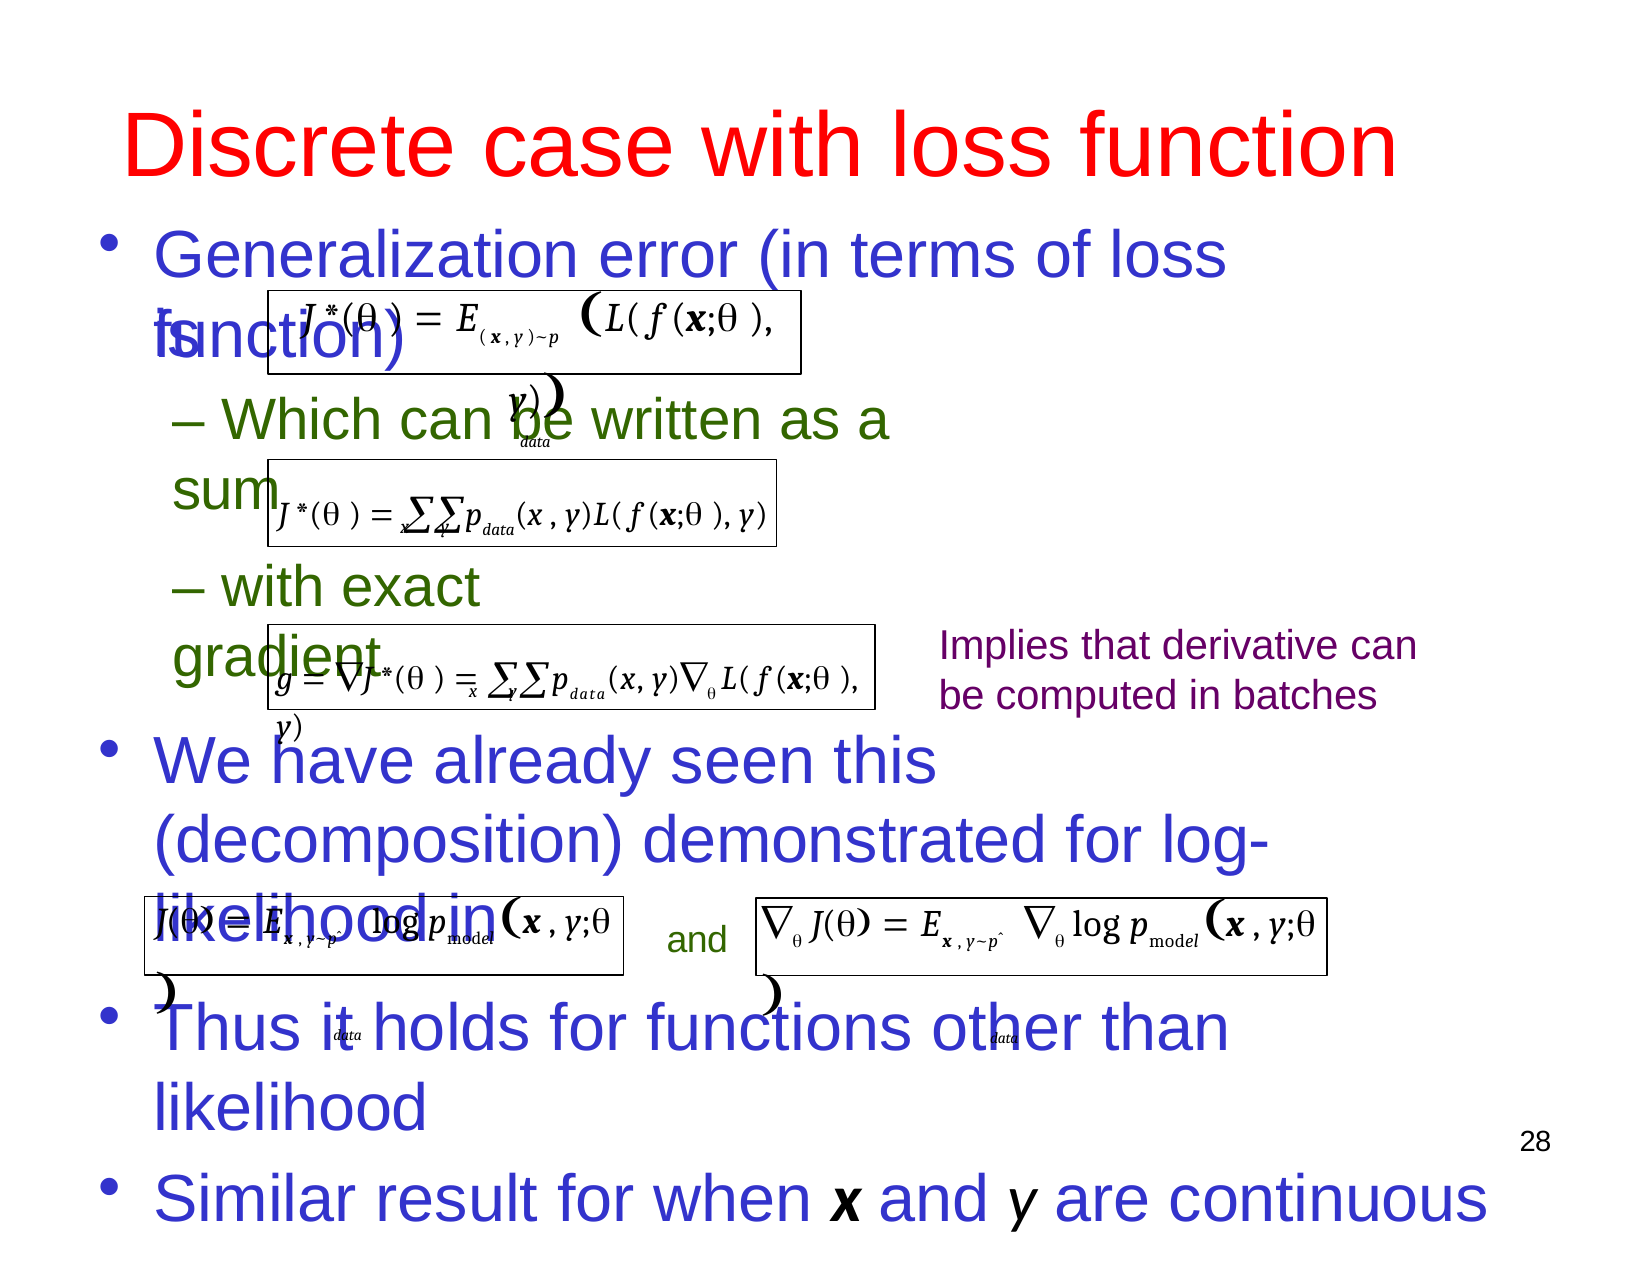

# Discrete case with loss function
Generalization error (in terms of loss function)
J *(θ ) = E( x , y )~p	(L( f (x;θ ), y))
data
is

– Which can be written as a sum
J *(θ ) = ∑∑pdata(x , y)L( f (x;θ ), y)

x	y
– with exact gradient
g = ∇J *(θ ) = ∑∑pdata(x, y)∇θ L( f (x;θ ), y)
Implies that derivative can be computed in batches

x	y
We have already seen this (decomposition) demonstrated for log-likelihood in
J(θ) = Ex , y~pˆ	log pmodel (x , y;θ )
data
∇θ J(θ) = Ex , y~pˆ	∇θ log pmodel (x , y;θ )
data

and
Thus it holds for functions other than likelihood
Similar result for when x and y are continuous
28